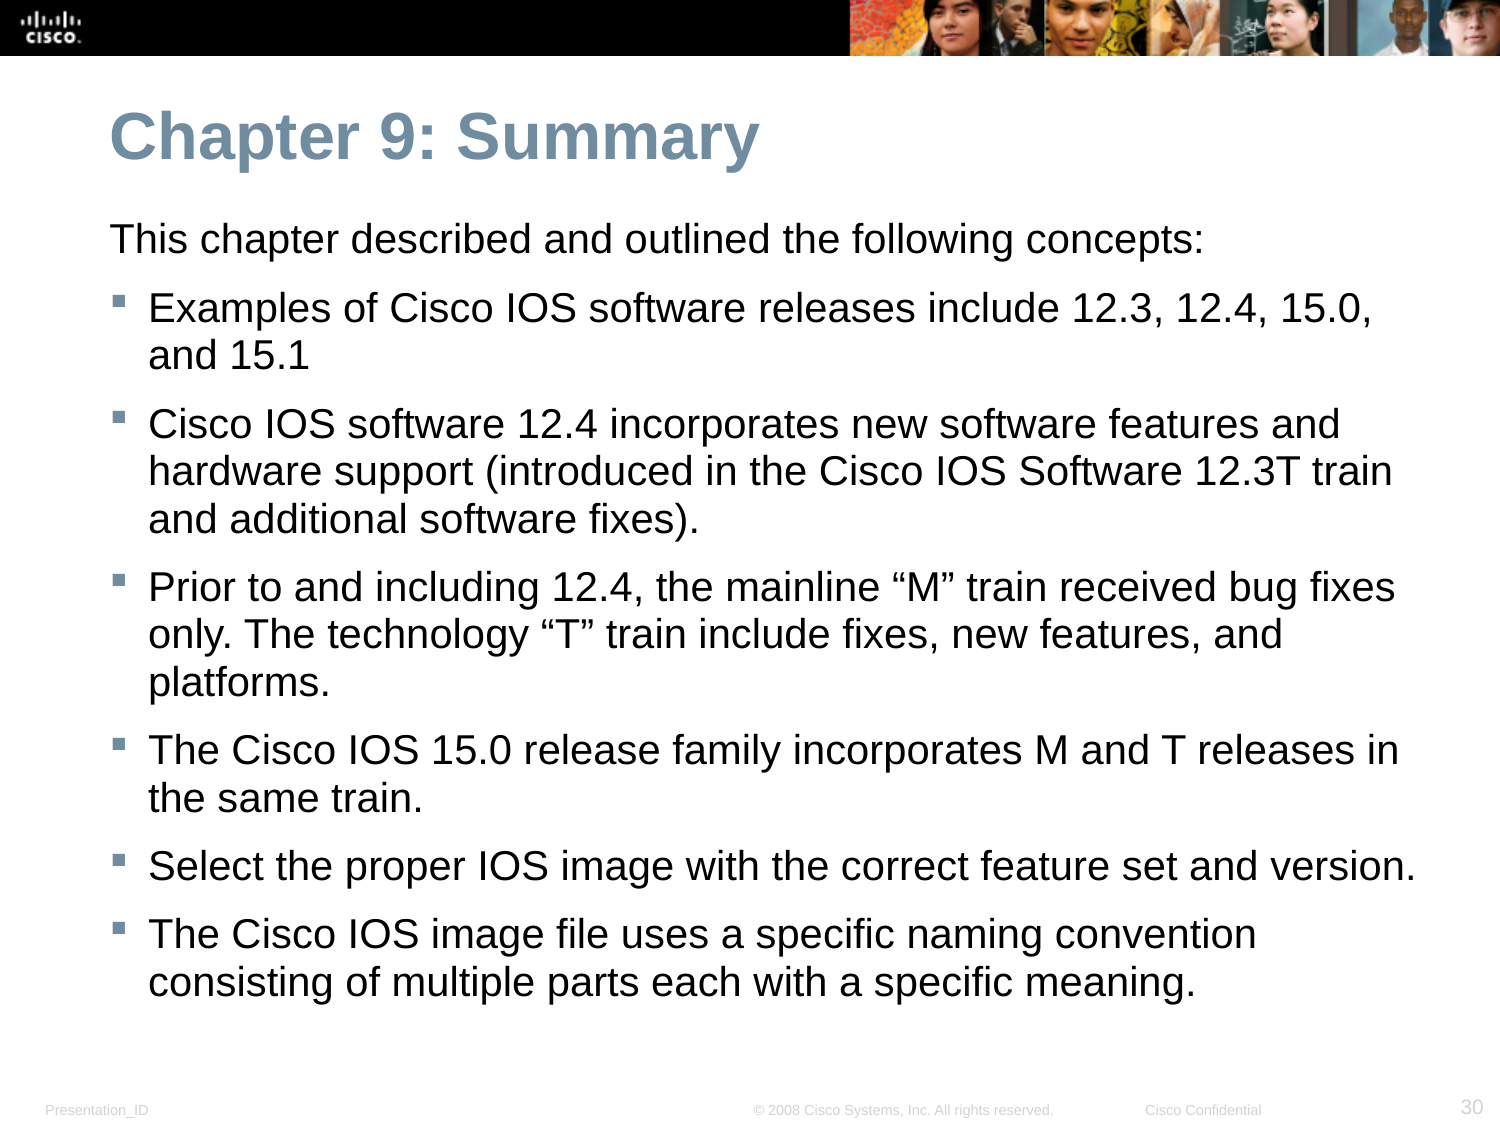

# Chapter 9: Summary
This chapter described and outlined the following concepts:
Examples of Cisco IOS software releases include 12.3, 12.4, 15.0, and 15.1
Cisco IOS software 12.4 incorporates new software features and hardware support (introduced in the Cisco IOS Software 12.3T train and additional software fixes).
Prior to and including 12.4, the mainline “M” train received bug fixes only. The technology “T” train include fixes, new features, and platforms.
The Cisco IOS 15.0 release family incorporates M and T releases in the same train.
Select the proper IOS image with the correct feature set and version.
The Cisco IOS image file uses a specific naming convention consisting of multiple parts each with a specific meaning.